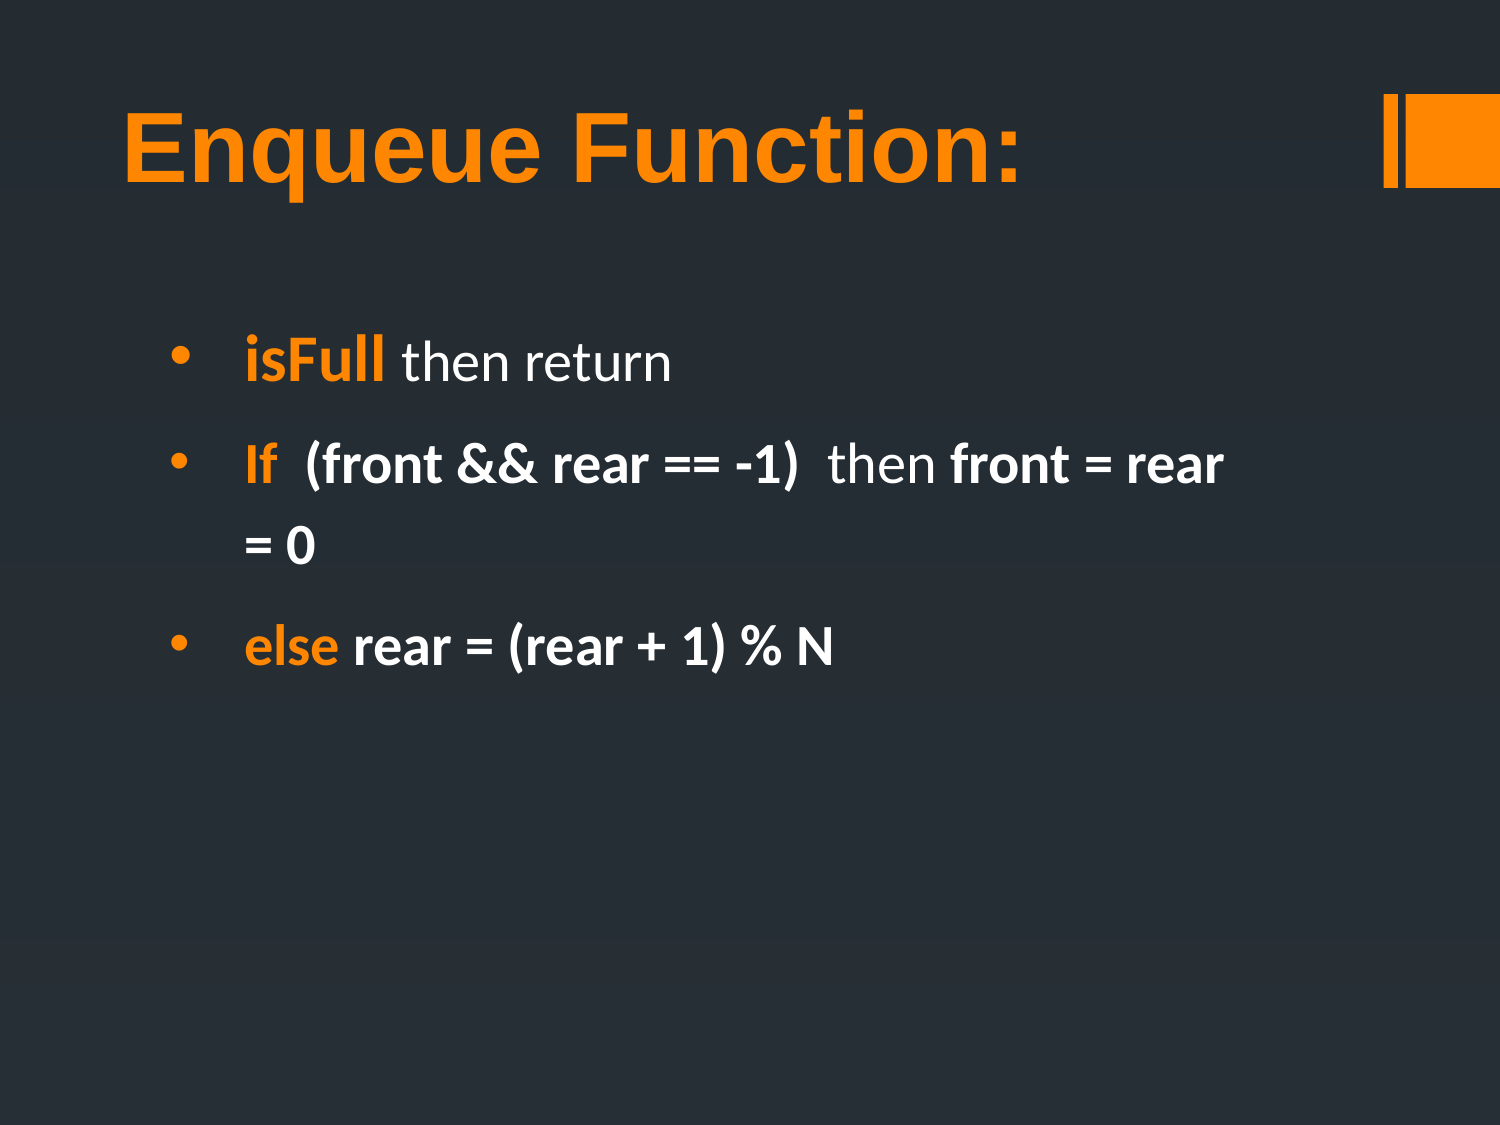

# Enqueue Function:
isFull then return
If  (front && rear == -1)  then front = rear = 0
else rear = (rear + 1) % N